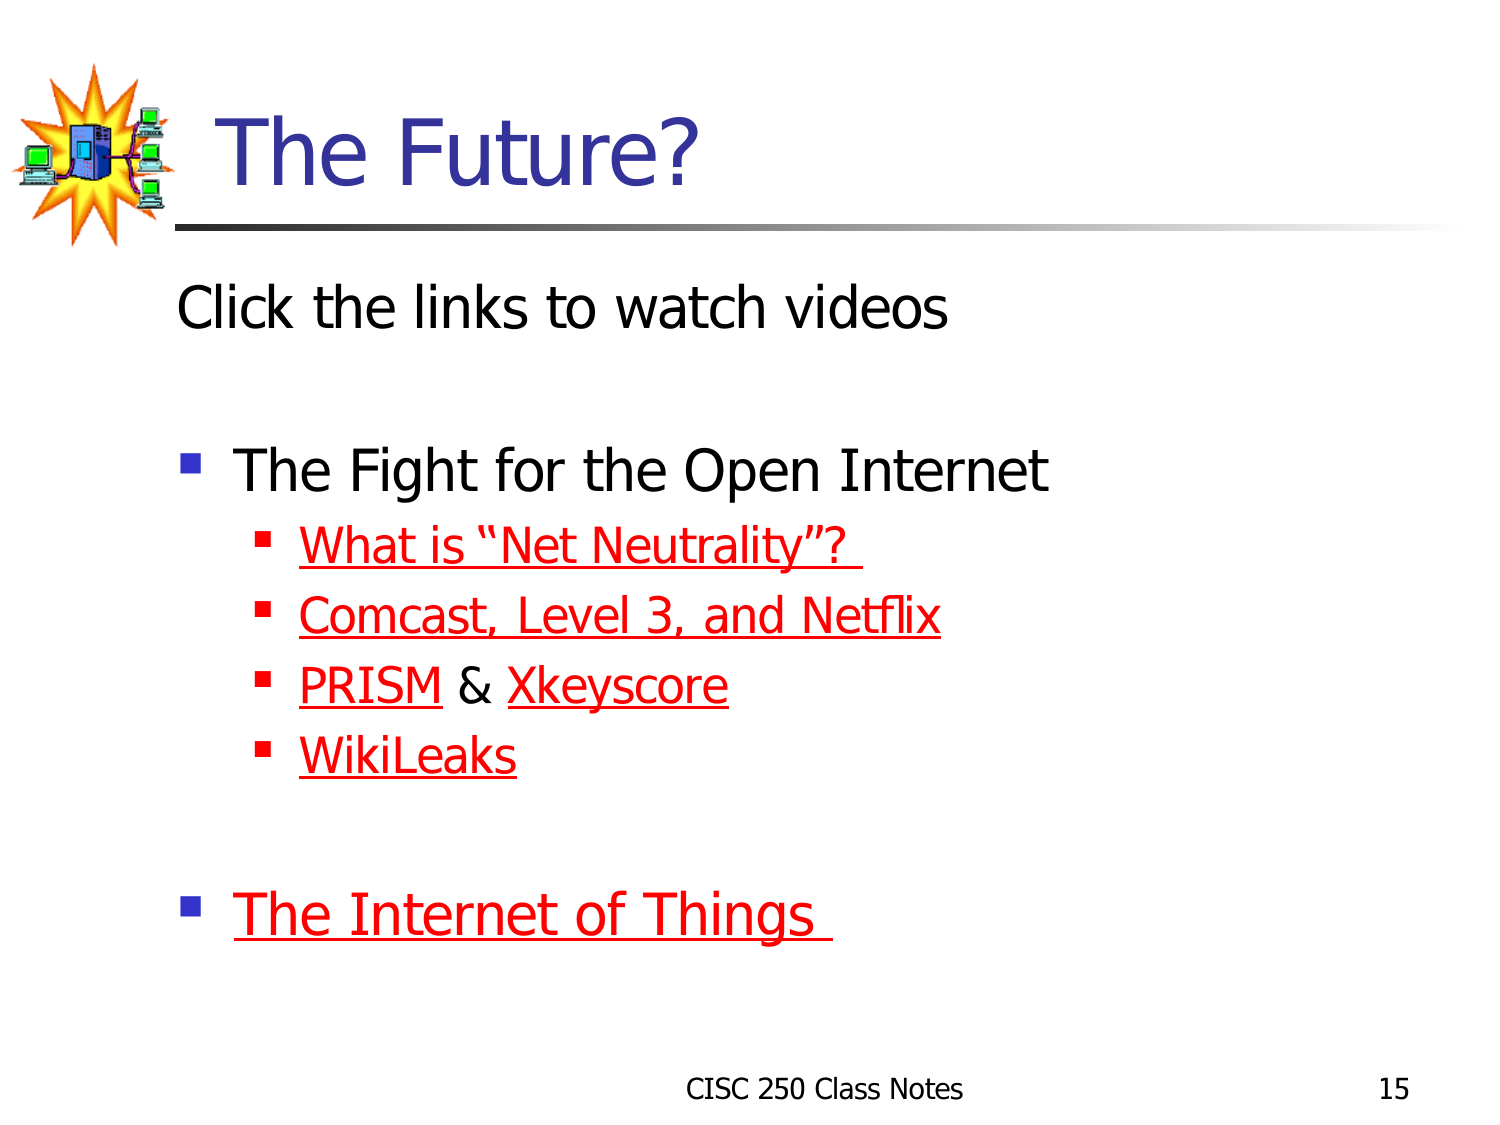

# The Future?
Click the links to watch videos

The Fight for the Open Internet
What is “Net Neutrality”?
Comcast, Level 3, and Netflix
PRISM & Xkeyscore
WikiLeaks

The Internet of Things

CISC 250 Class Notes
15